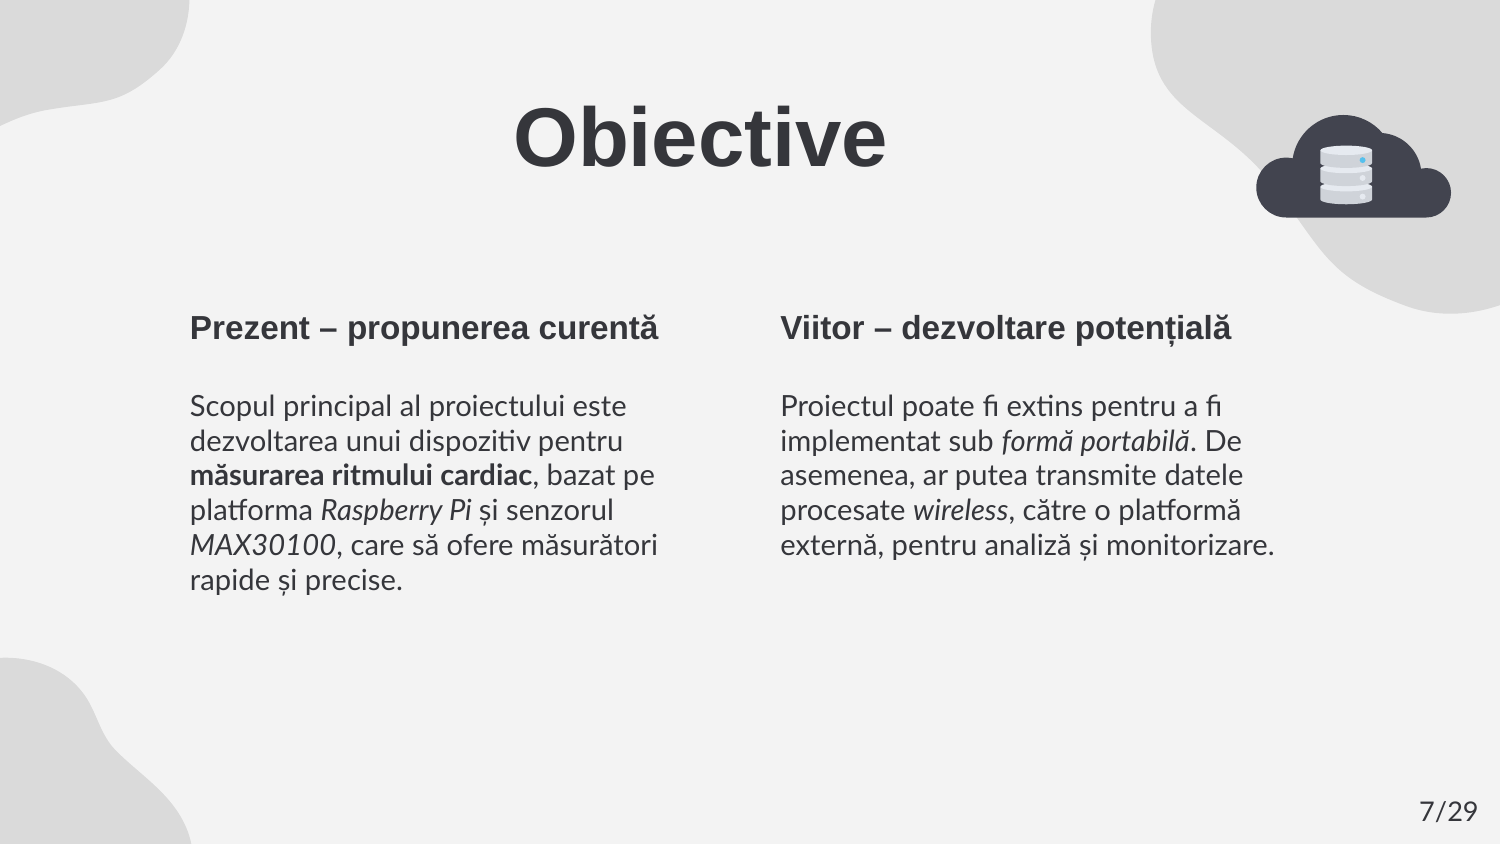

# Obiective

Prezent – propunerea curentă
Viitor – dezvoltare potențială
Proiectul poate fi extins pentru a fi implementat sub formă portabilă. De asemenea, ar putea transmite datele procesate wireless, către o platformă externă, pentru analiză și monitorizare.
Scopul principal al proiectului este dezvoltarea unui dispozitiv pentru măsurarea ritmului cardiac, bazat pe platforma Raspberry Pi și senzorul MAX30100, care să ofere măsurători rapide și precise.

7/29